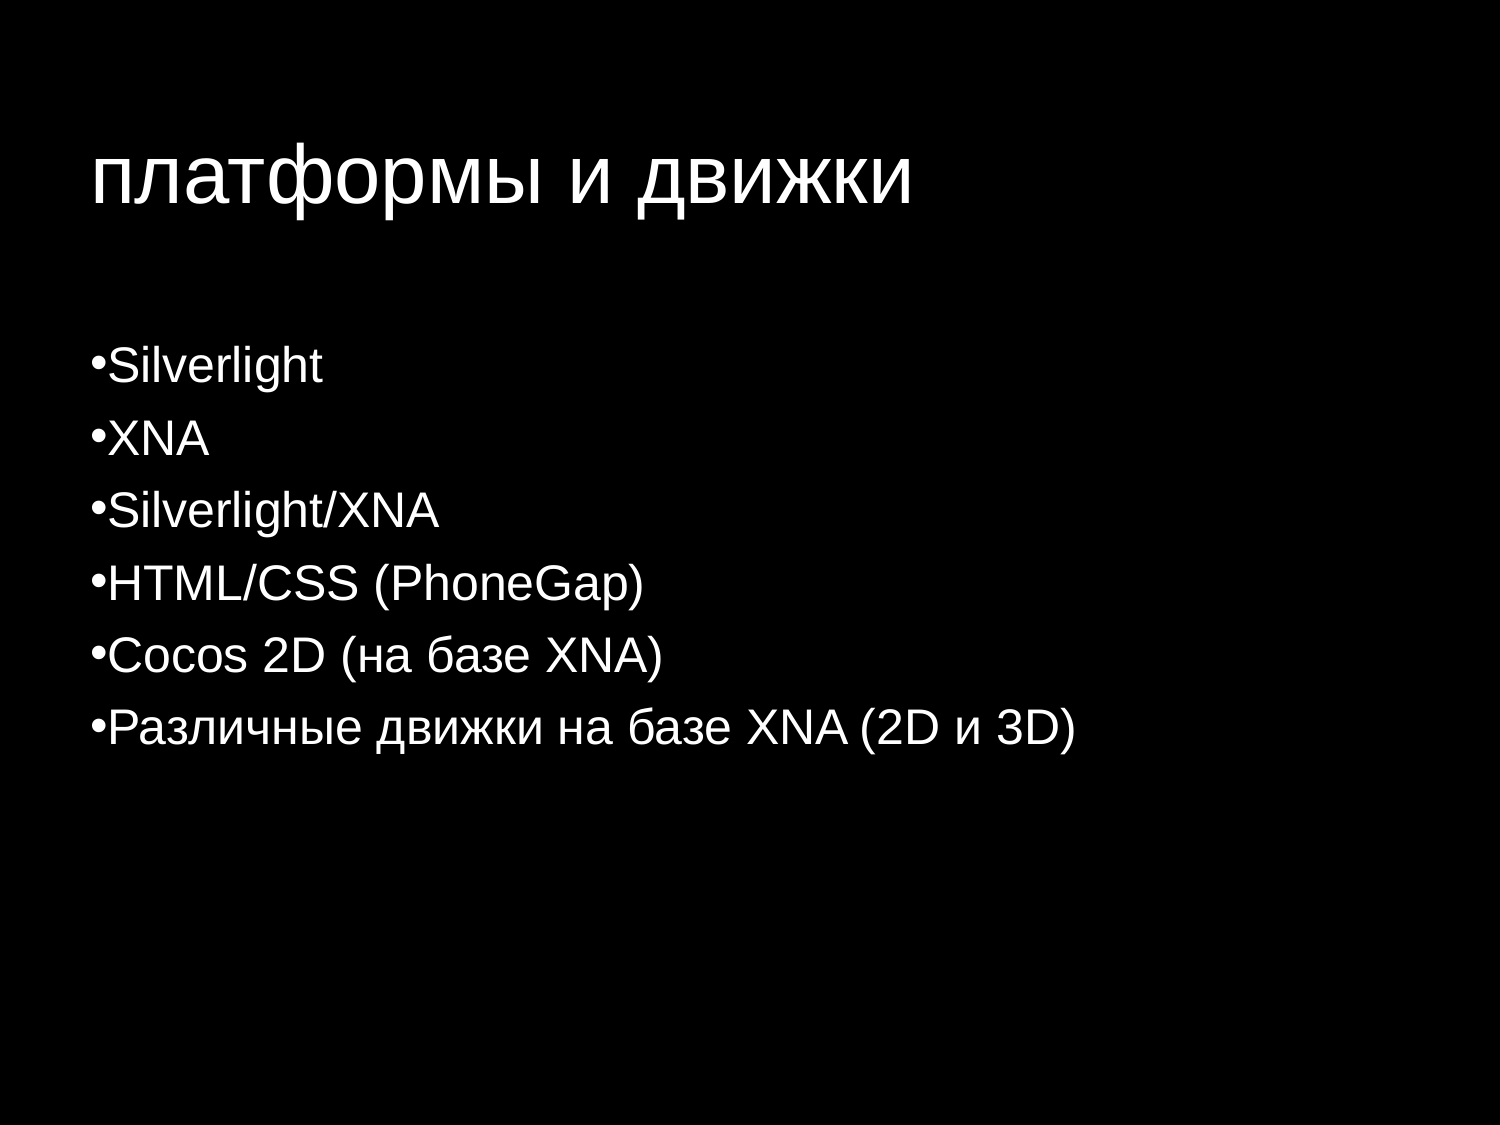

# платформы и движки
Silverlight
XNA
Silverlight/XNA
HTML/CSS (PhoneGap)
Cocos 2D (на базе XNA)
Различные движки на базе XNA (2D и 3D)